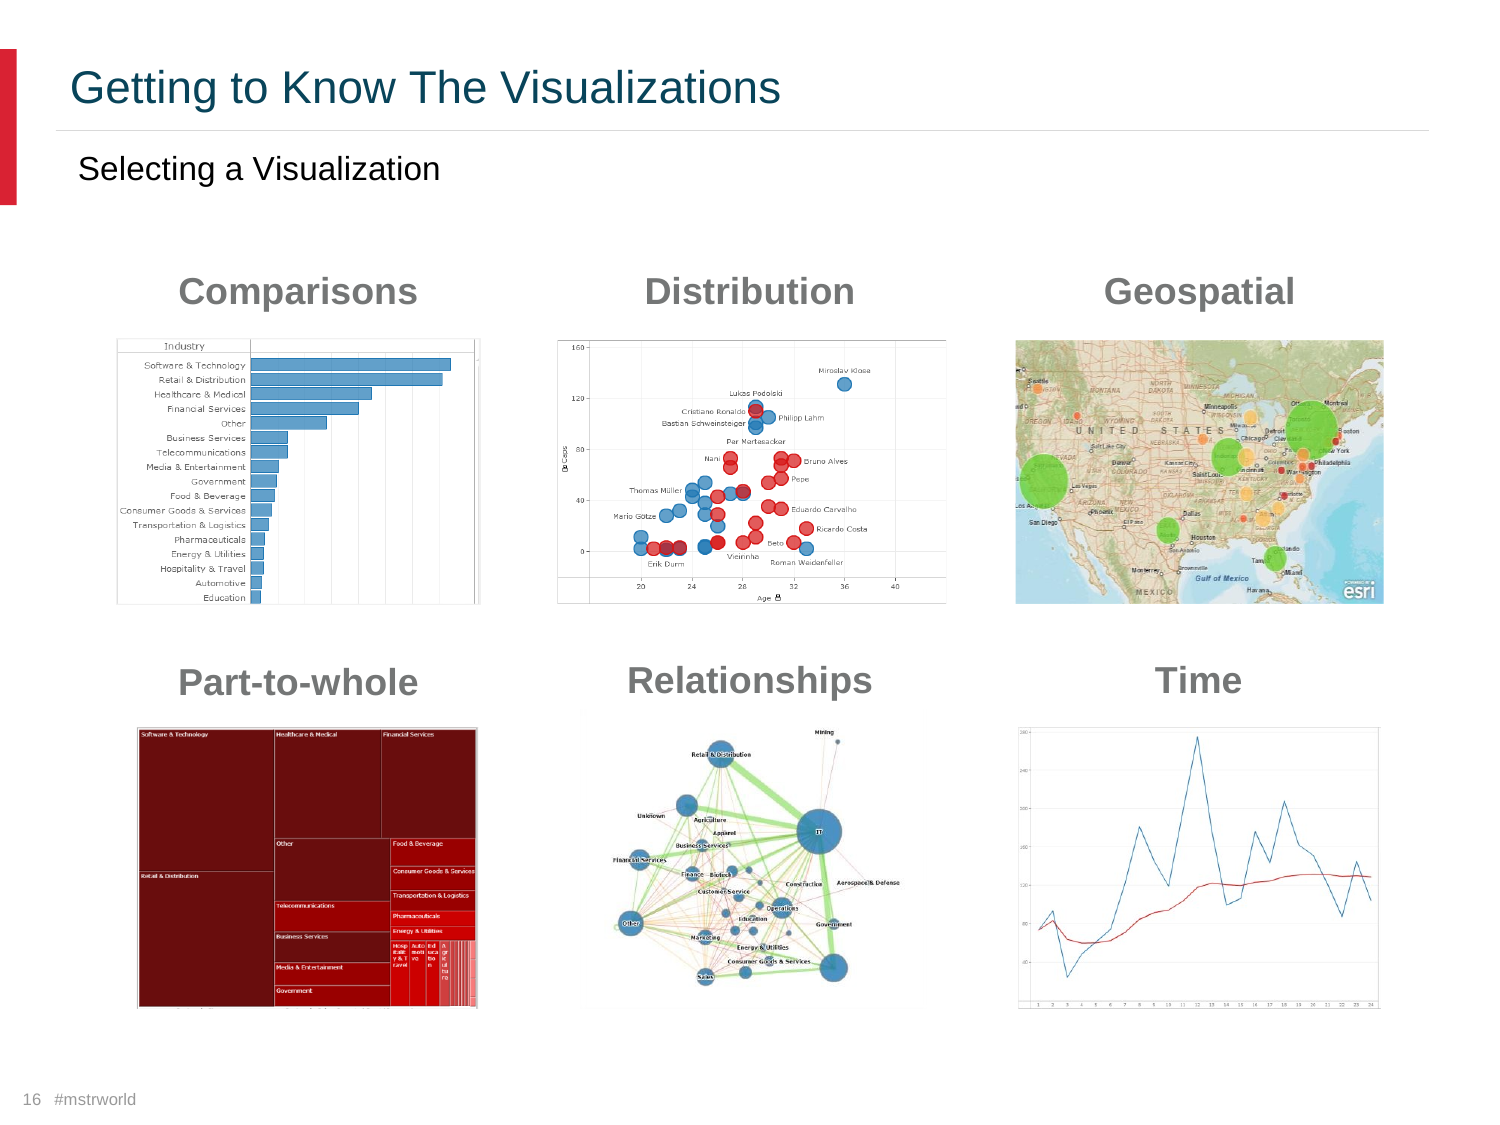

Getting to Know The
Visualizations

Selecting a Visualization
Comparisons
Distribution
Geospatial

Relationships
Time
Part-to-whole

16  #mstrworld